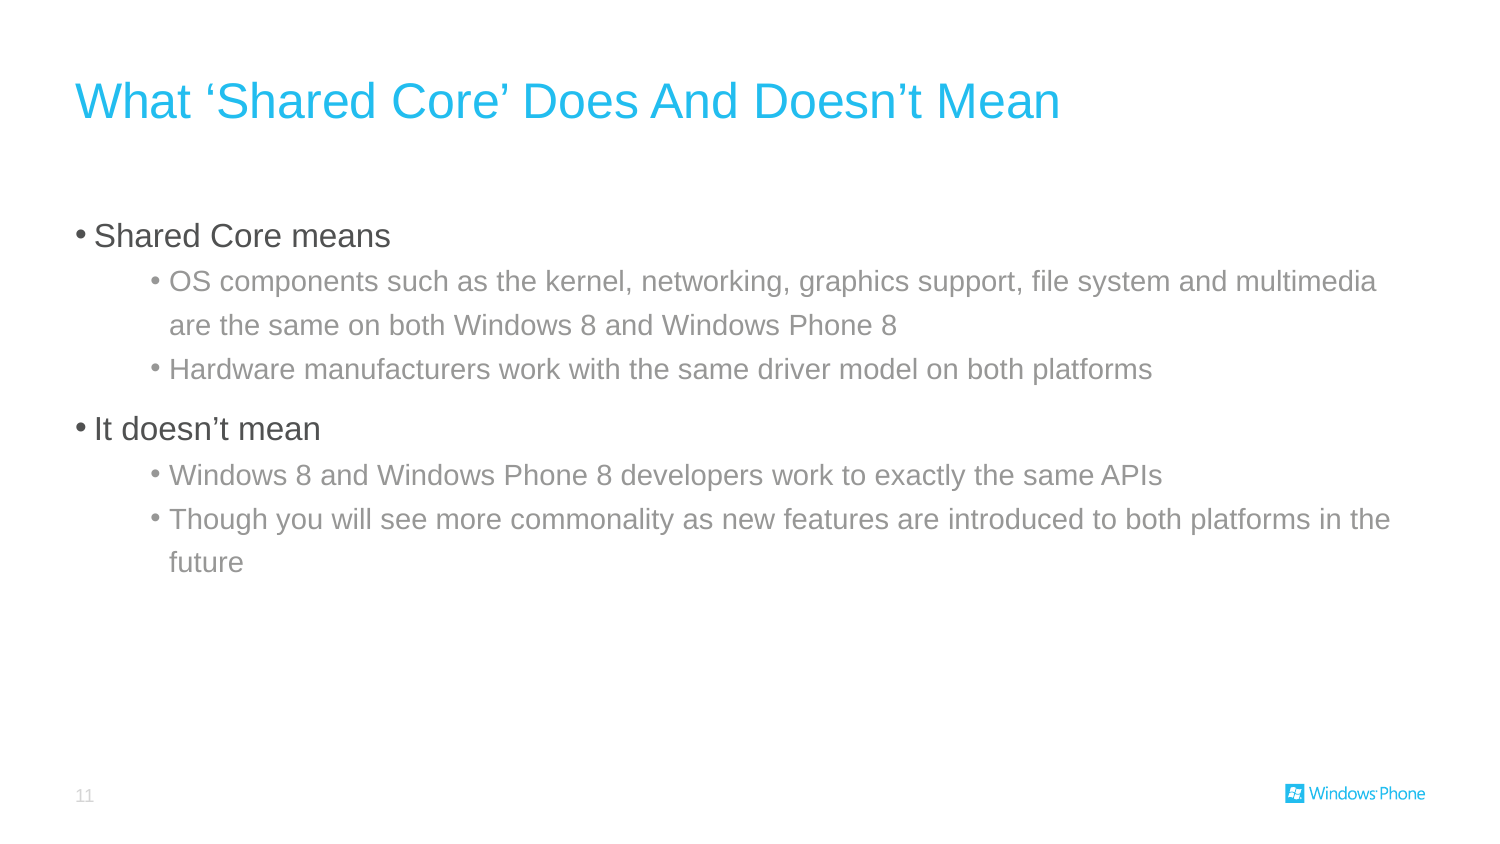

# What ‘Shared Core’ Does And Doesn’t Mean
Shared Core means
OS components such as the kernel, networking, graphics support, file system and multimedia are the same on both Windows 8 and Windows Phone 8
Hardware manufacturers work with the same driver model on both platforms
It doesn’t mean
Windows 8 and Windows Phone 8 developers work to exactly the same APIs
Though you will see more commonality as new features are introduced to both platforms in the future
11